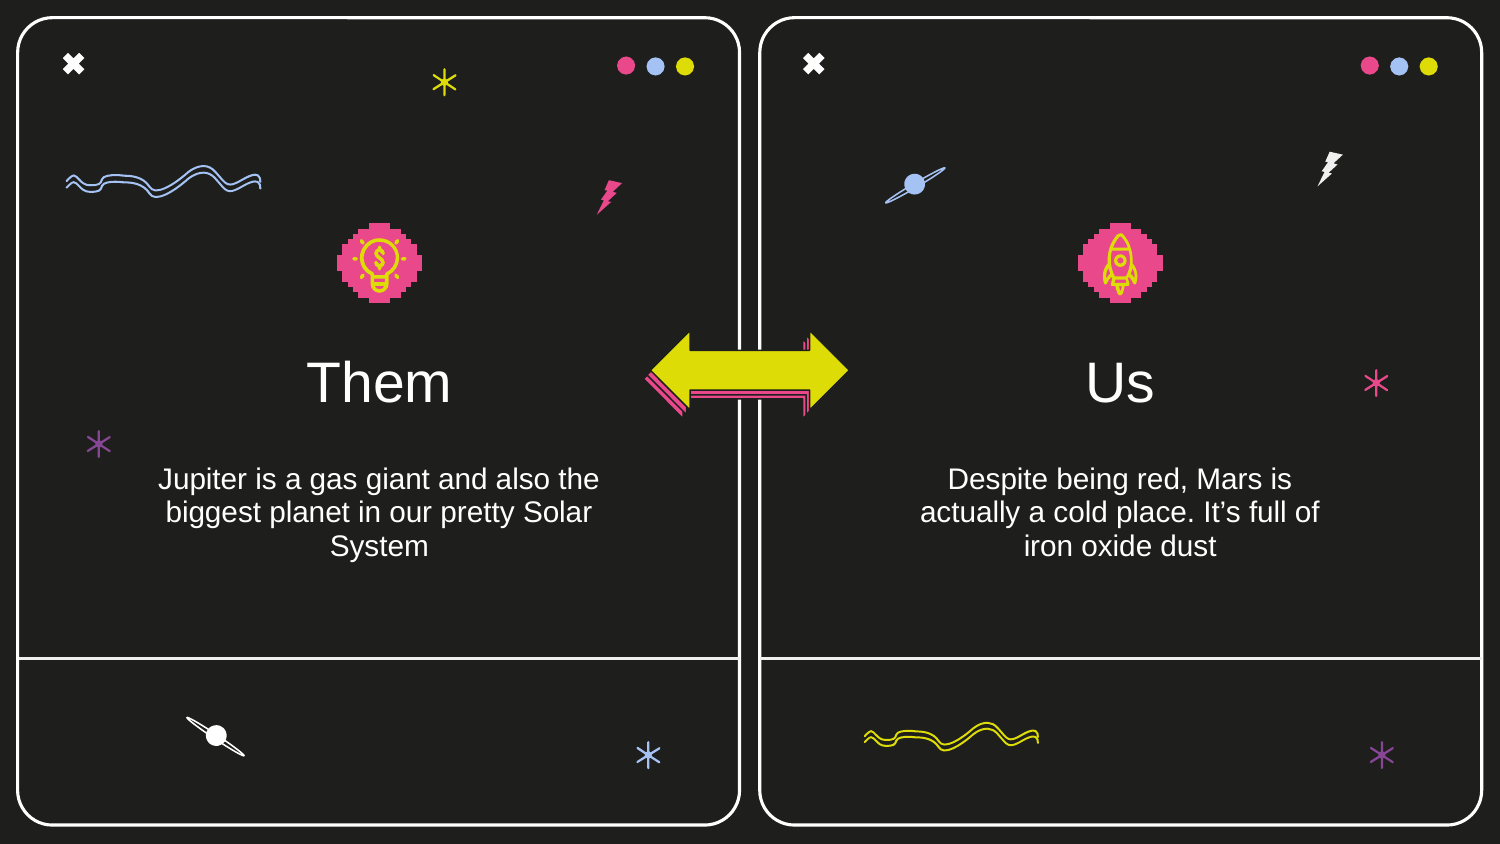

# Them
Us
Jupiter is a gas giant and also the biggest planet in our pretty Solar System
Despite being red, Mars is actually a cold place. It’s full of iron oxide dust